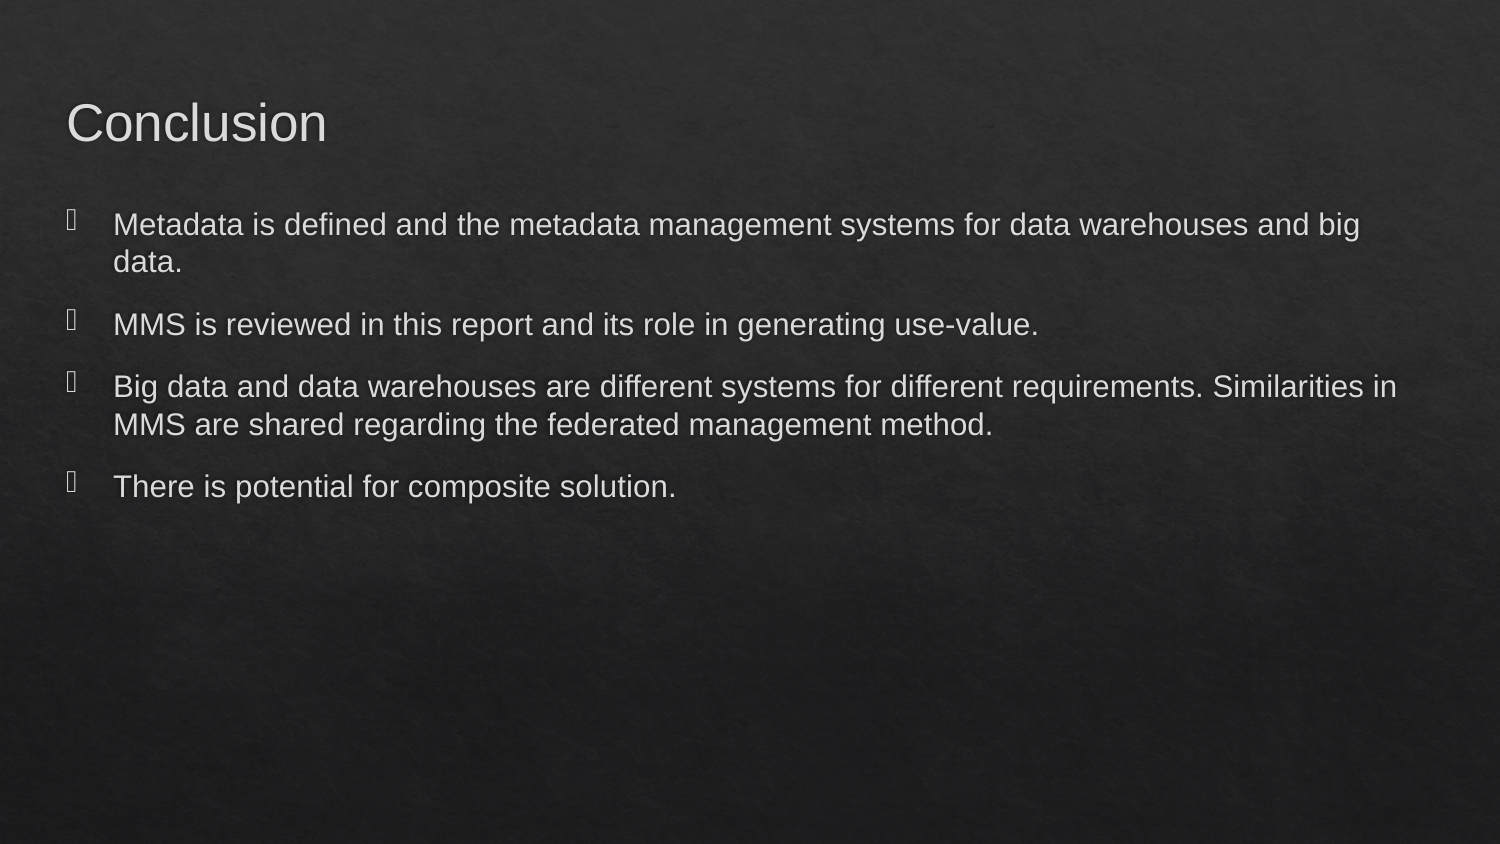

# Conclusion
Metadata is defined and the metadata management systems for data warehouses and big data.
MMS is reviewed in this report and its role in generating use-value.
Big data and data warehouses are different systems for different requirements. Similarities in MMS are shared regarding the federated management method.
There is potential for composite solution.